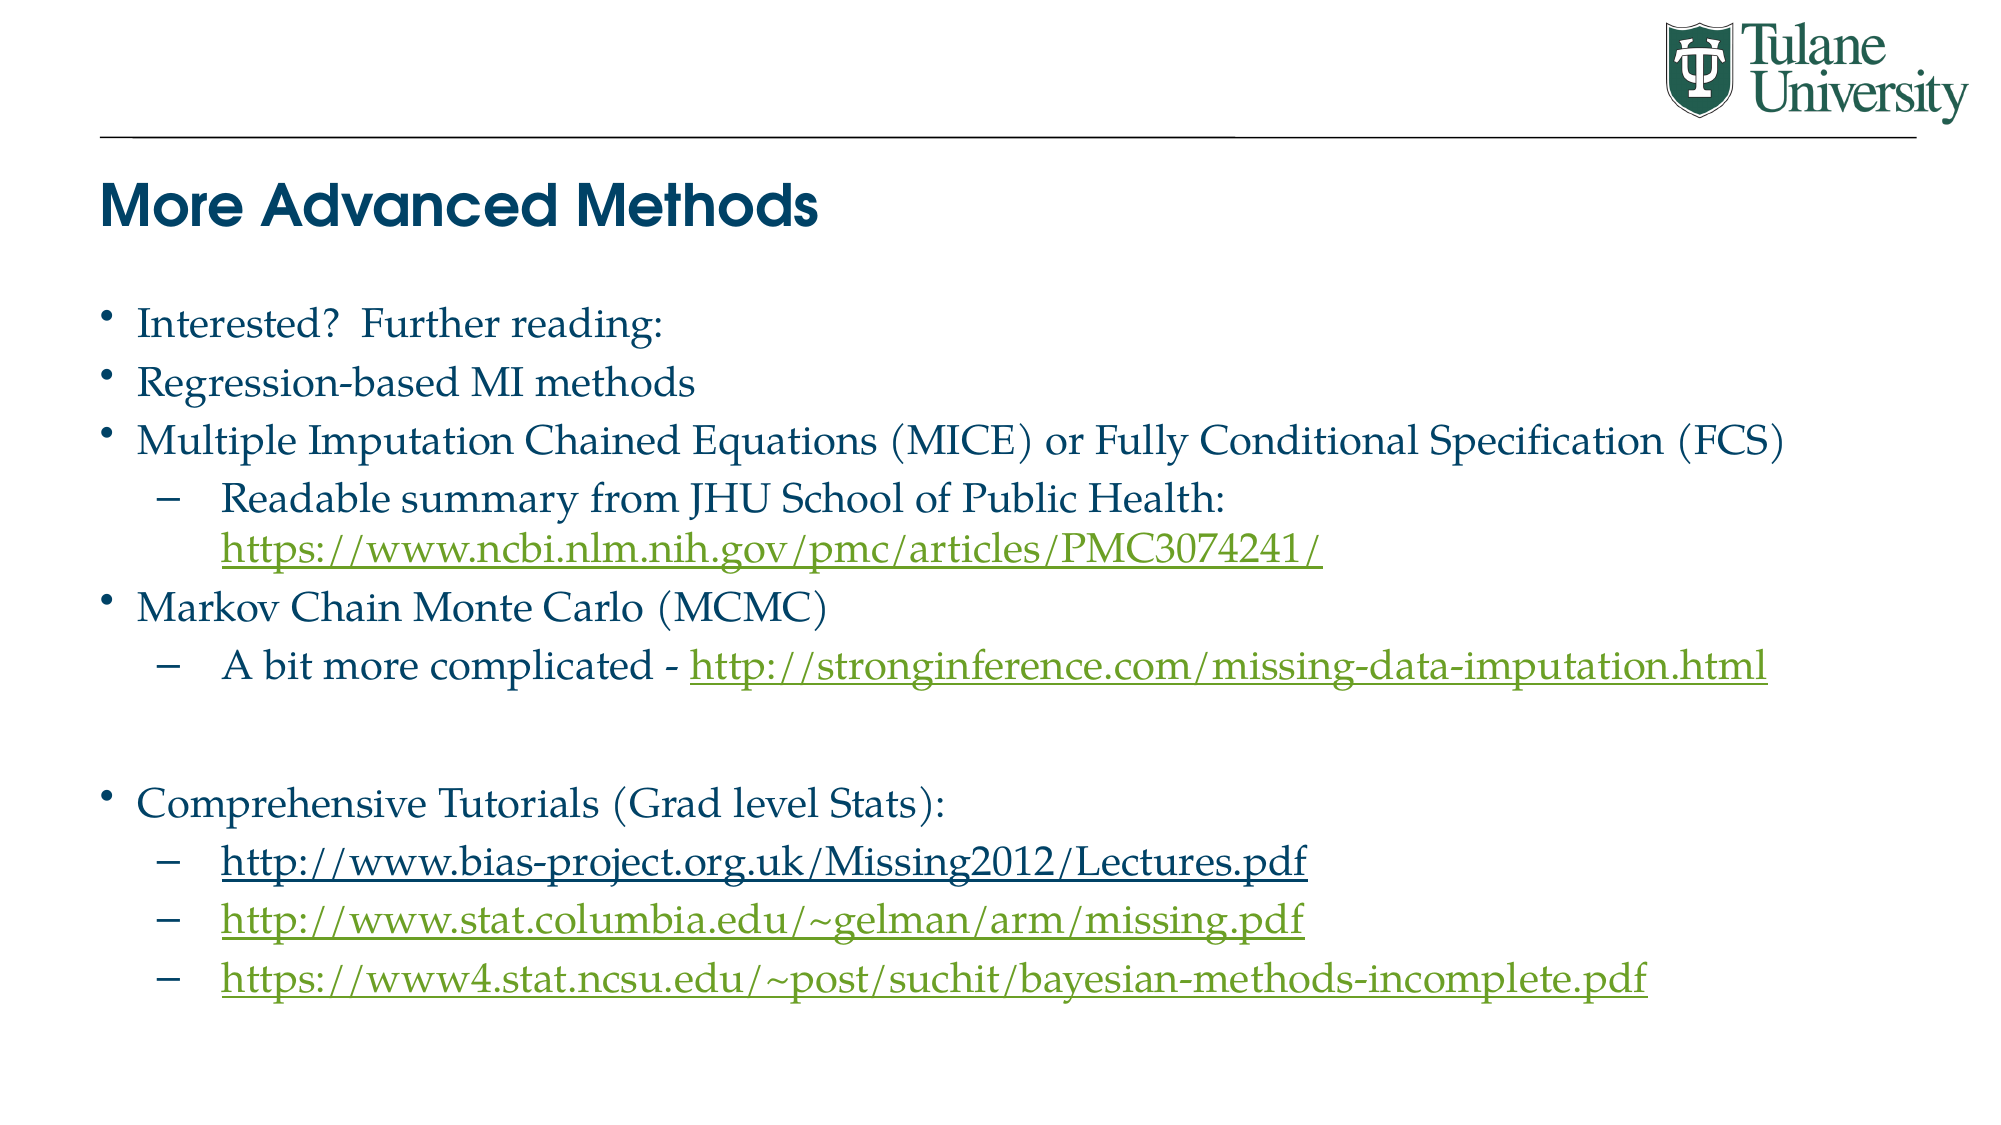

# More Advanced Methods
Interested?  Further reading:
Regression-based MI methods
Multiple Imputation Chained Equations (MICE) or Fully Conditional Specification (FCS)
Readable summary from JHU School of Public Health: https://www.ncbi.nlm.nih.gov/pmc/articles/PMC3074241/
Markov Chain Monte Carlo (MCMC)
A bit more complicated - http://stronginference.com/missing-data-imputation.html

Comprehensive Tutorials (Grad level Stats):
http://www.bias-project.org.uk/Missing2012/Lectures.pdf
http://www.stat.columbia.edu/~gelman/arm/missing.pdf
https://www4.stat.ncsu.edu/~post/suchit/bayesian-methods-incomplete.pdf